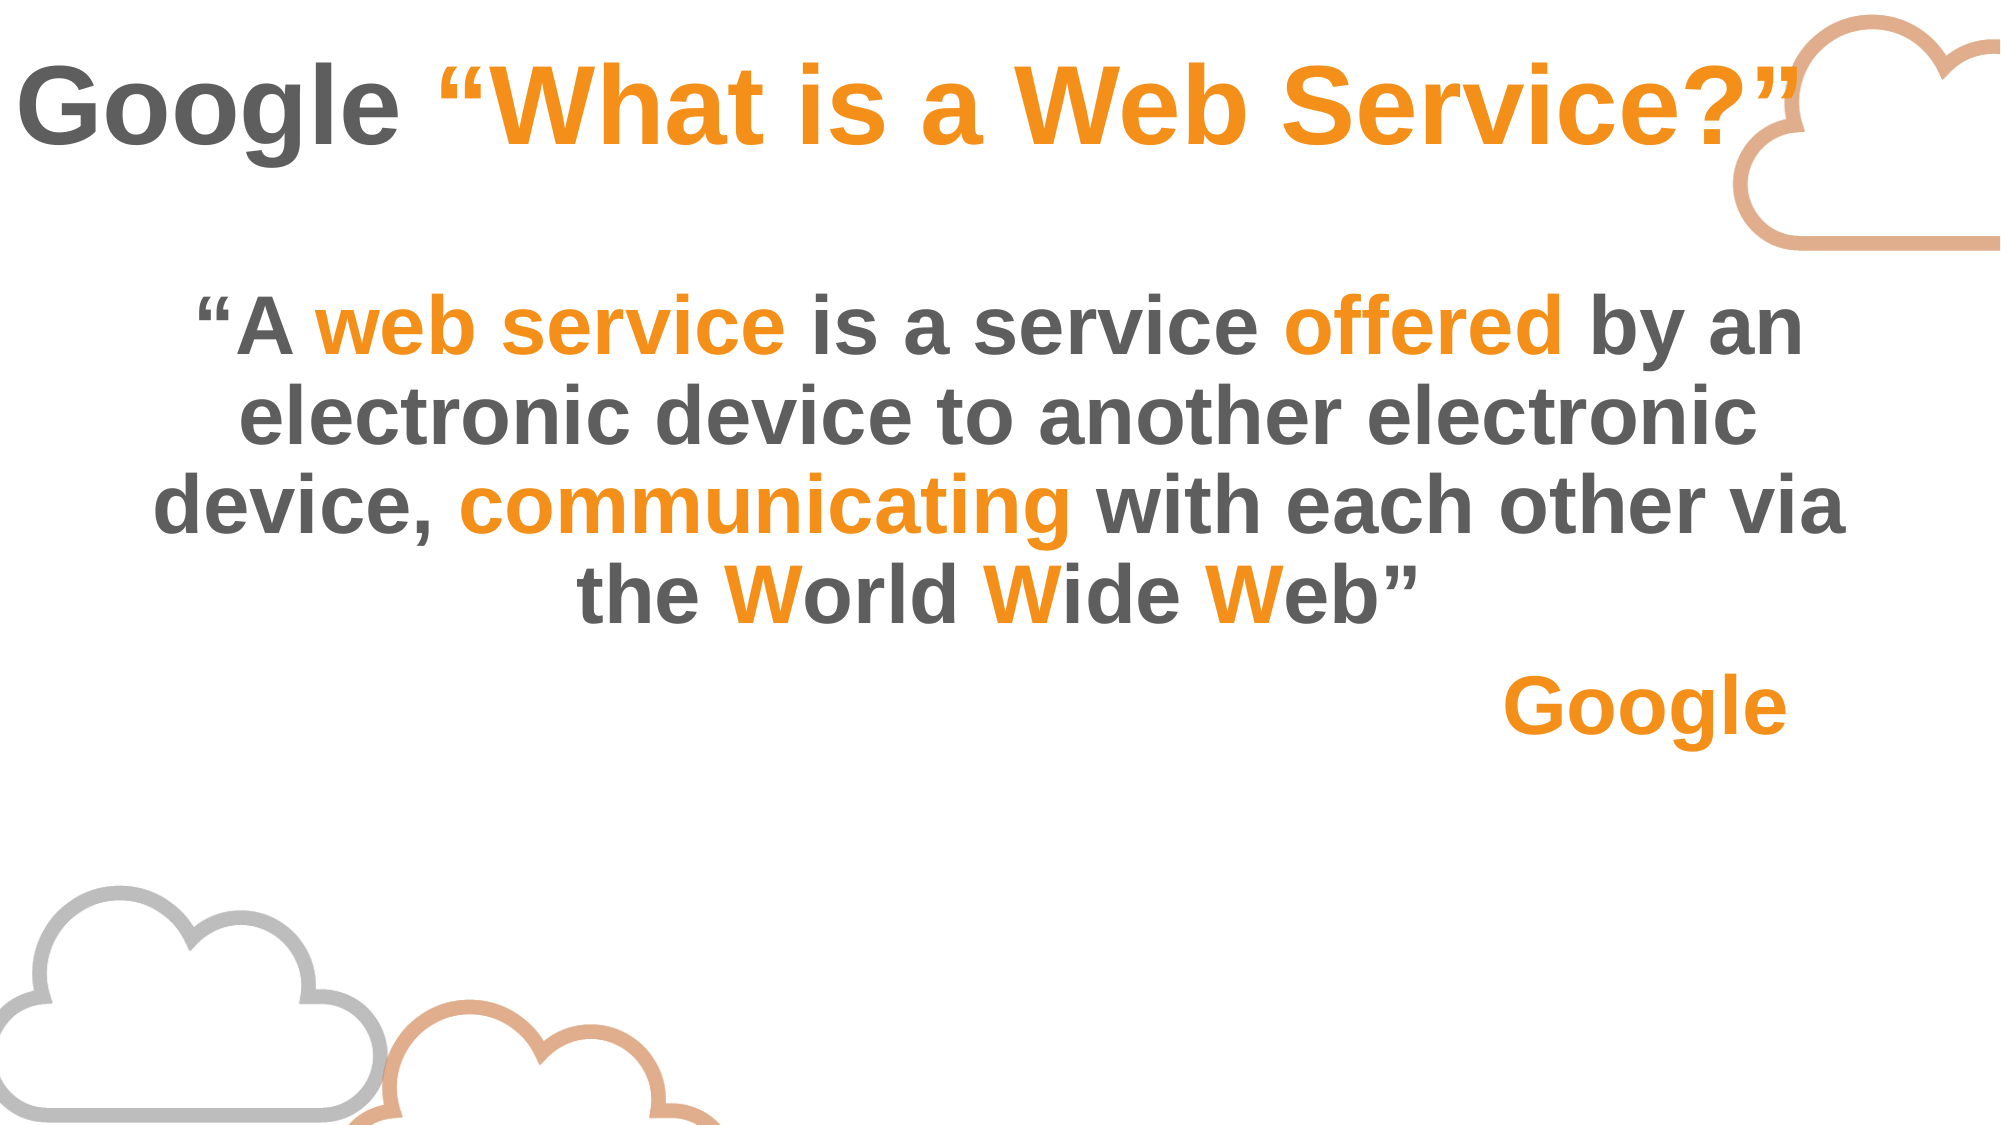

# Google “What is a Web Service?”
“A web service is a service offered by an electronic device to another electronic device, communicating with each other via the World Wide Web”
									Google